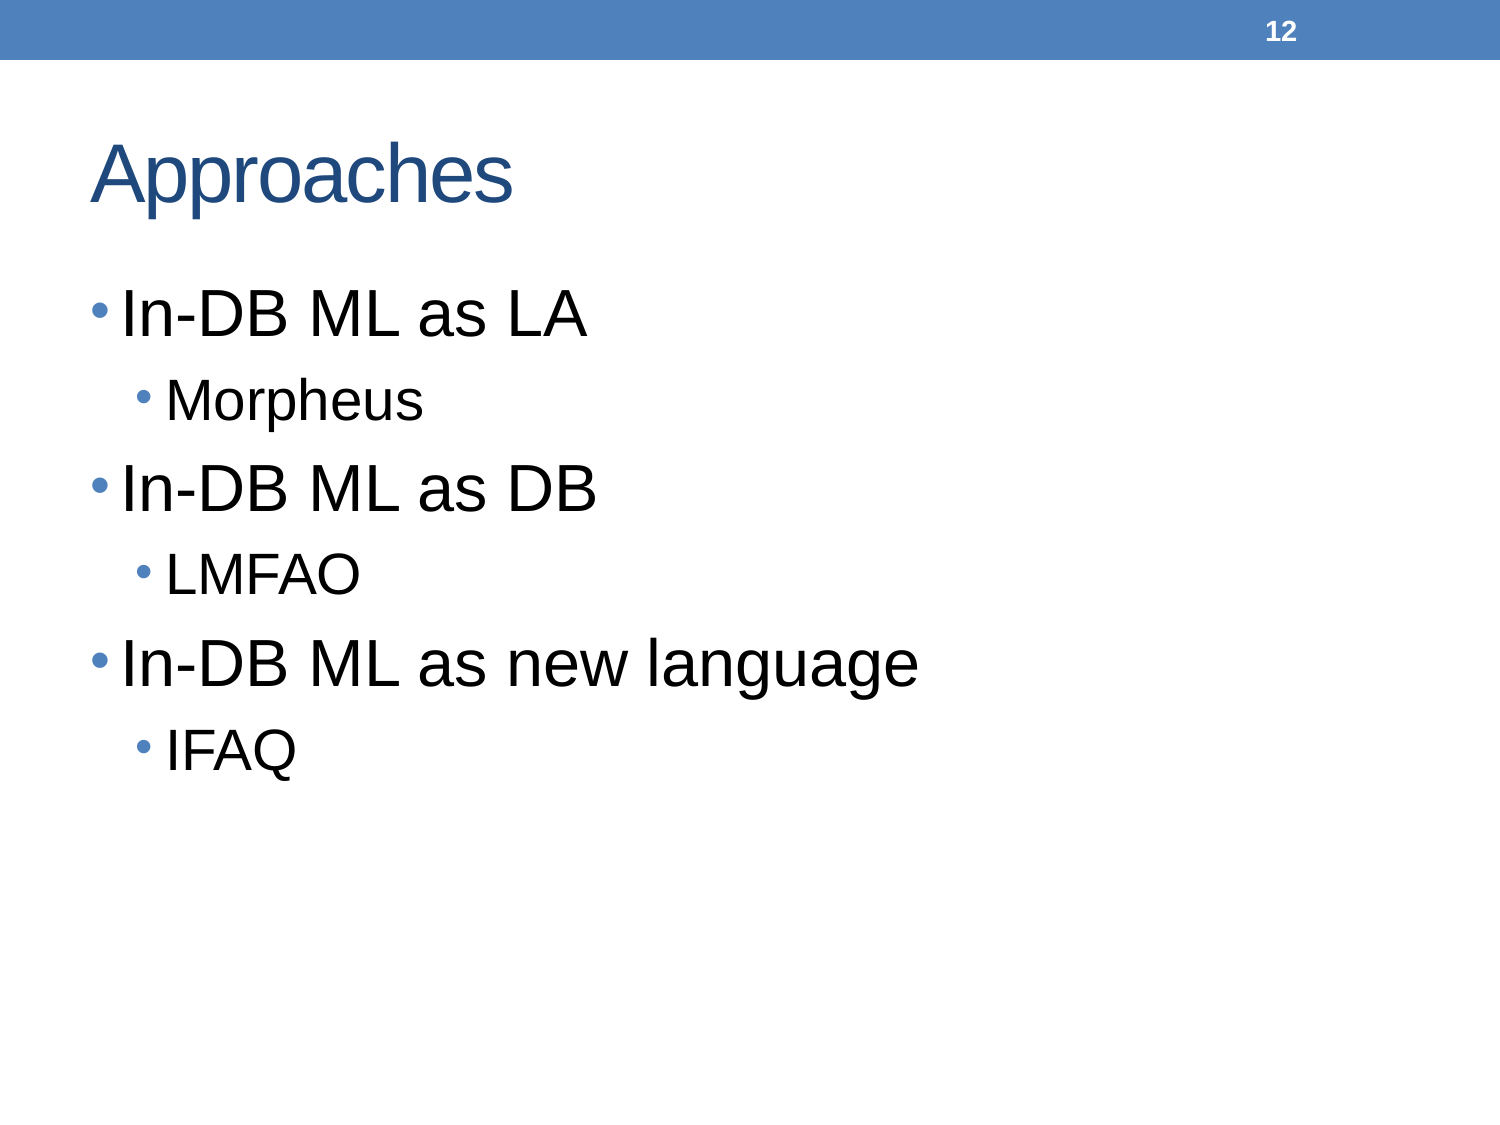

12
# Approaches
In-DB ML as LA
Morpheus
In-DB ML as DB
LMFAO
In-DB ML as new language
IFAQ